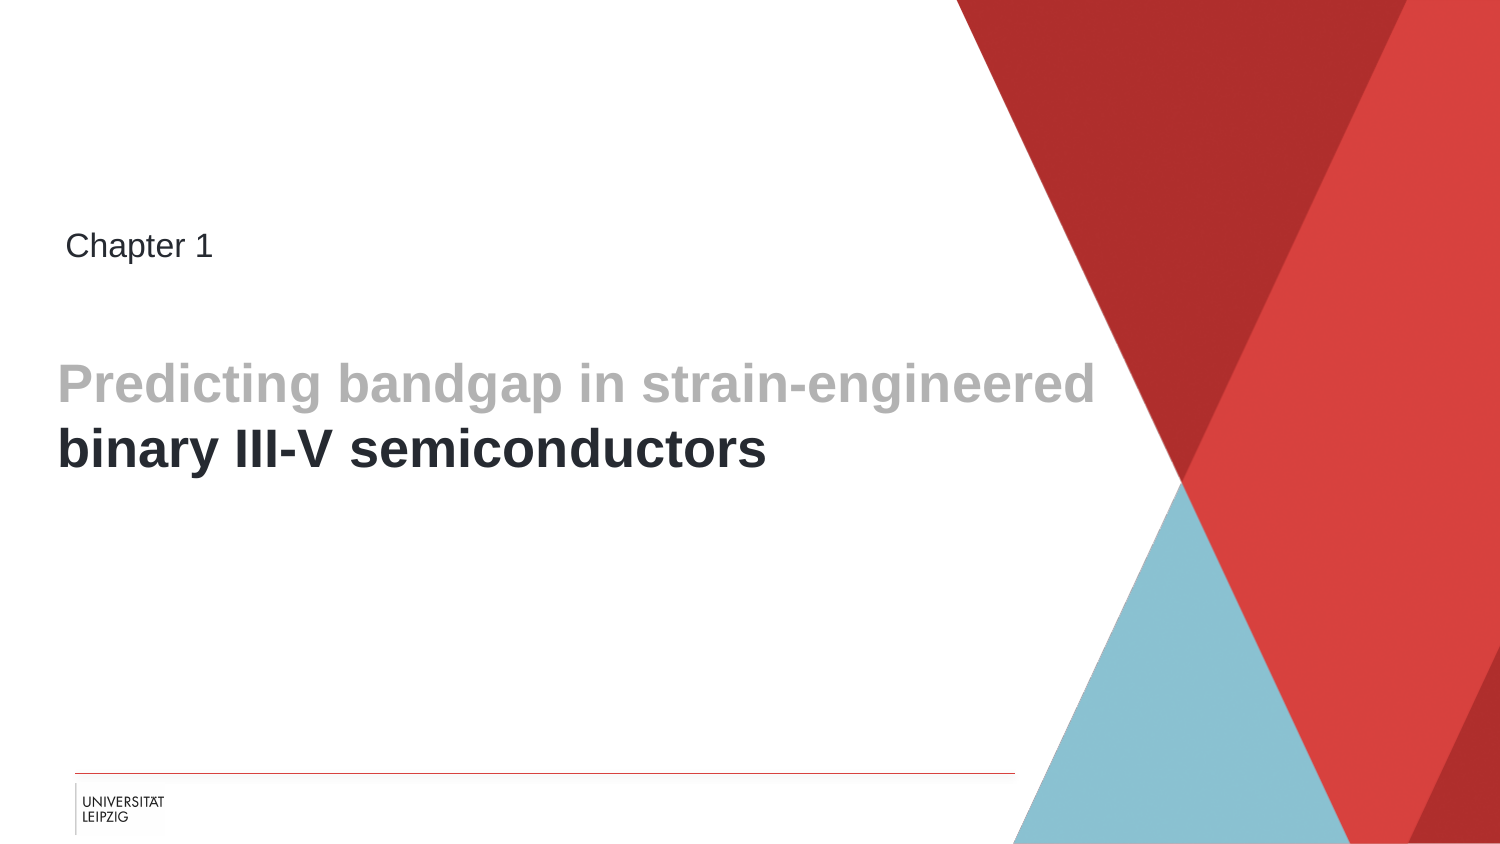

Chapter 1
# Predicting bandgap in strain-engineered binary III-V semiconductors